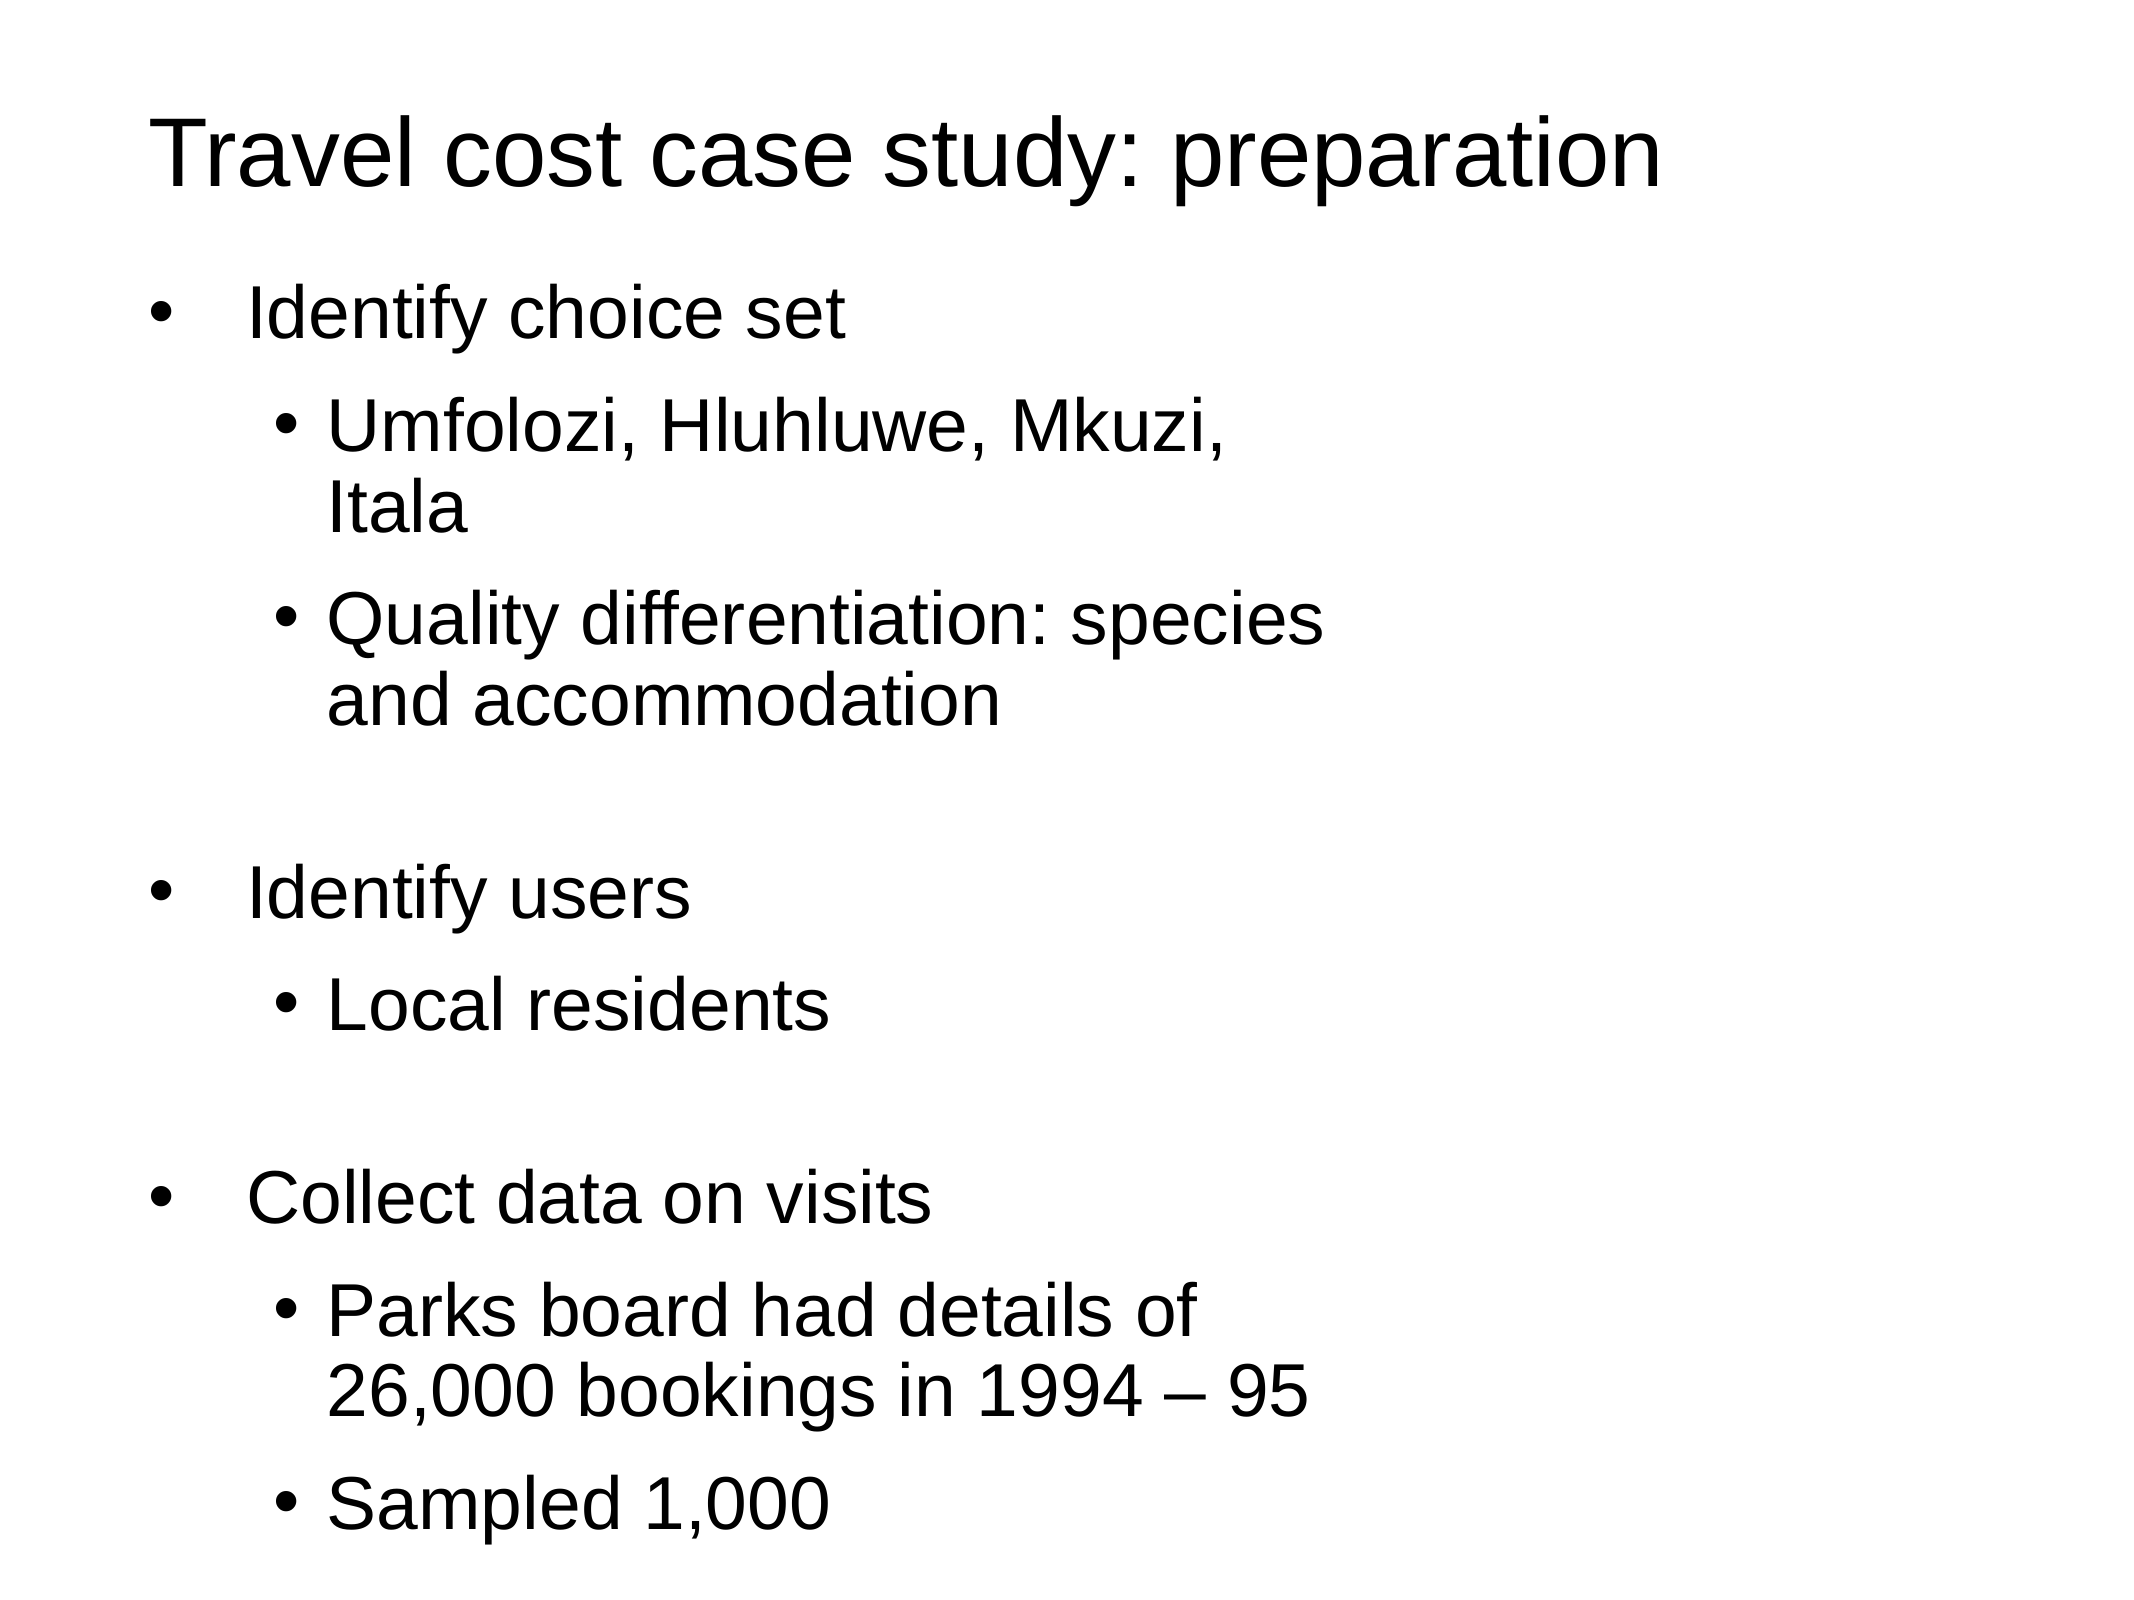

# Travel cost case study: preparation
Identify choice set
Umfolozi, Hluhluwe, Mkuzi, Itala
Quality differentiation: species and accommodation
Identify users
Local residents
Collect data on visits
Parks board had details of 26,000 bookings in 1994 – 95
Sampled 1,000